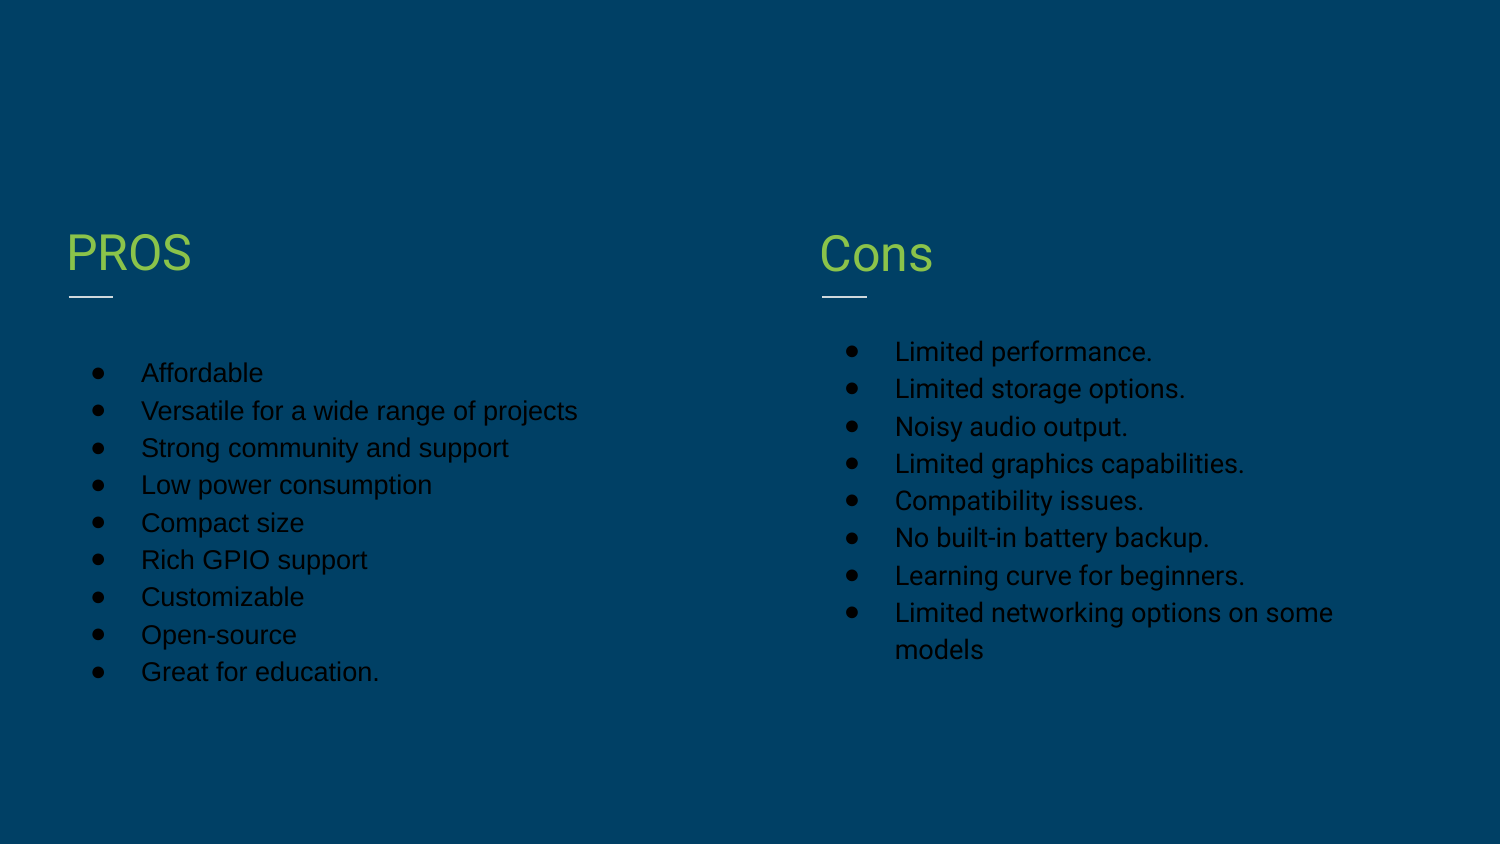

PROS
Cons
Limited performance.
Limited storage options.
Noisy audio output.
Limited graphics capabilities.
Compatibility issues.
No built-in battery backup.
Learning curve for beginners.
Limited networking options on some models

Affordable
Versatile for a wide range of projects
Strong community and support
Low power consumption
Compact size
Rich GPIO support
Customizable
Open-source
Great for education.